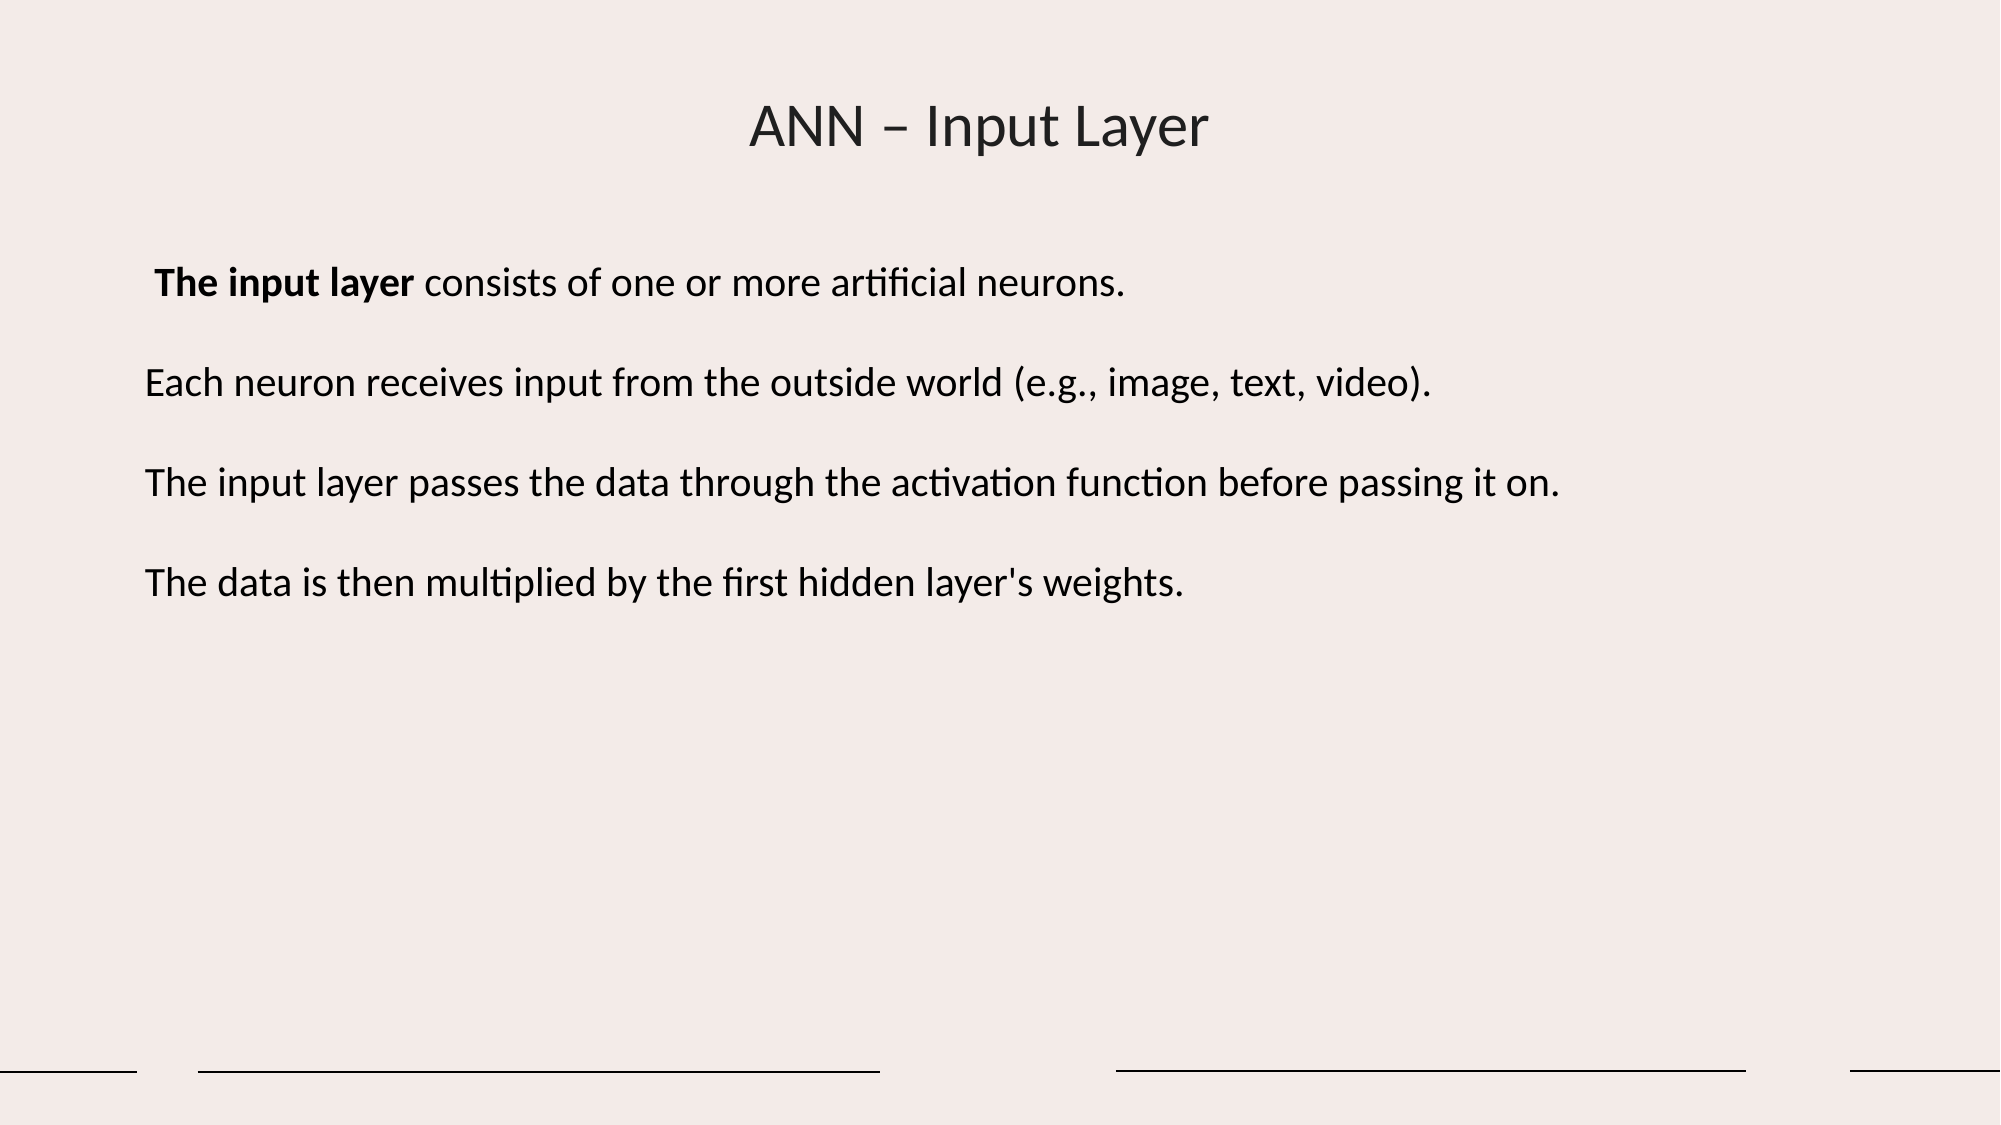

ANN – Input Layer
 The input layer consists of one or more artificial neurons.

Each neuron receives input from the outside world (e.g., image, text, video).

The input layer passes the data through the activation function before passing it on.

The data is then multiplied by the first hidden layer's weights.